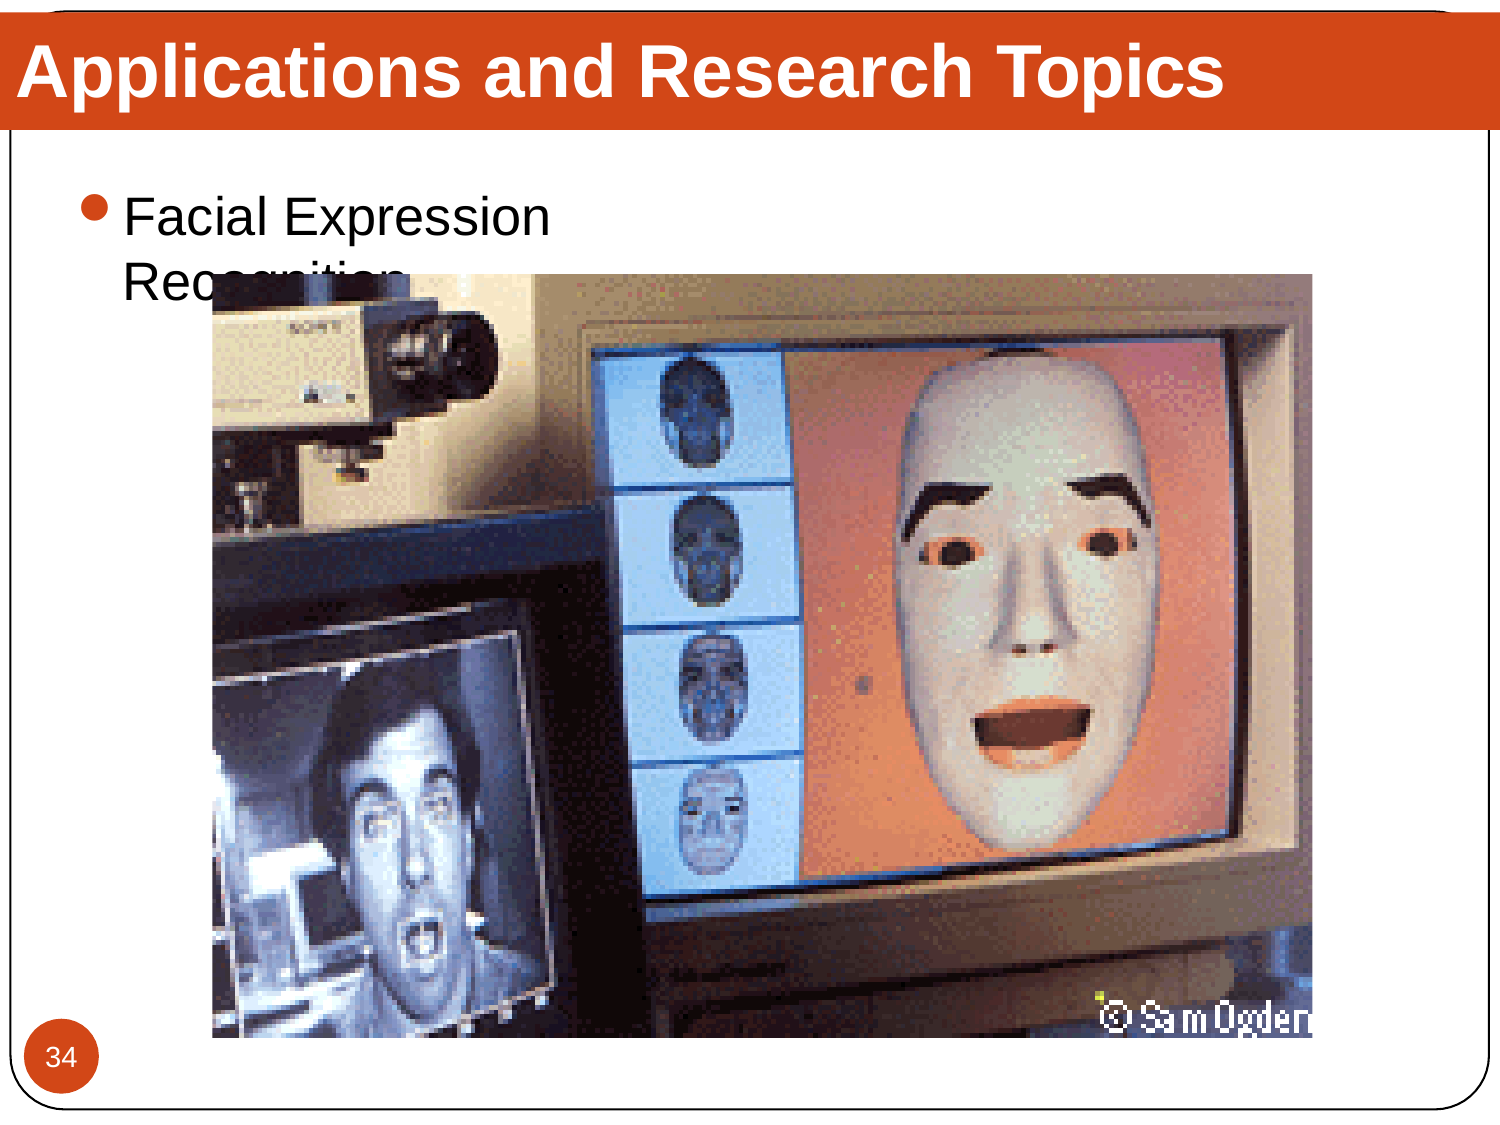

# Applications and Research Topics
Facial Expression Recognition

34